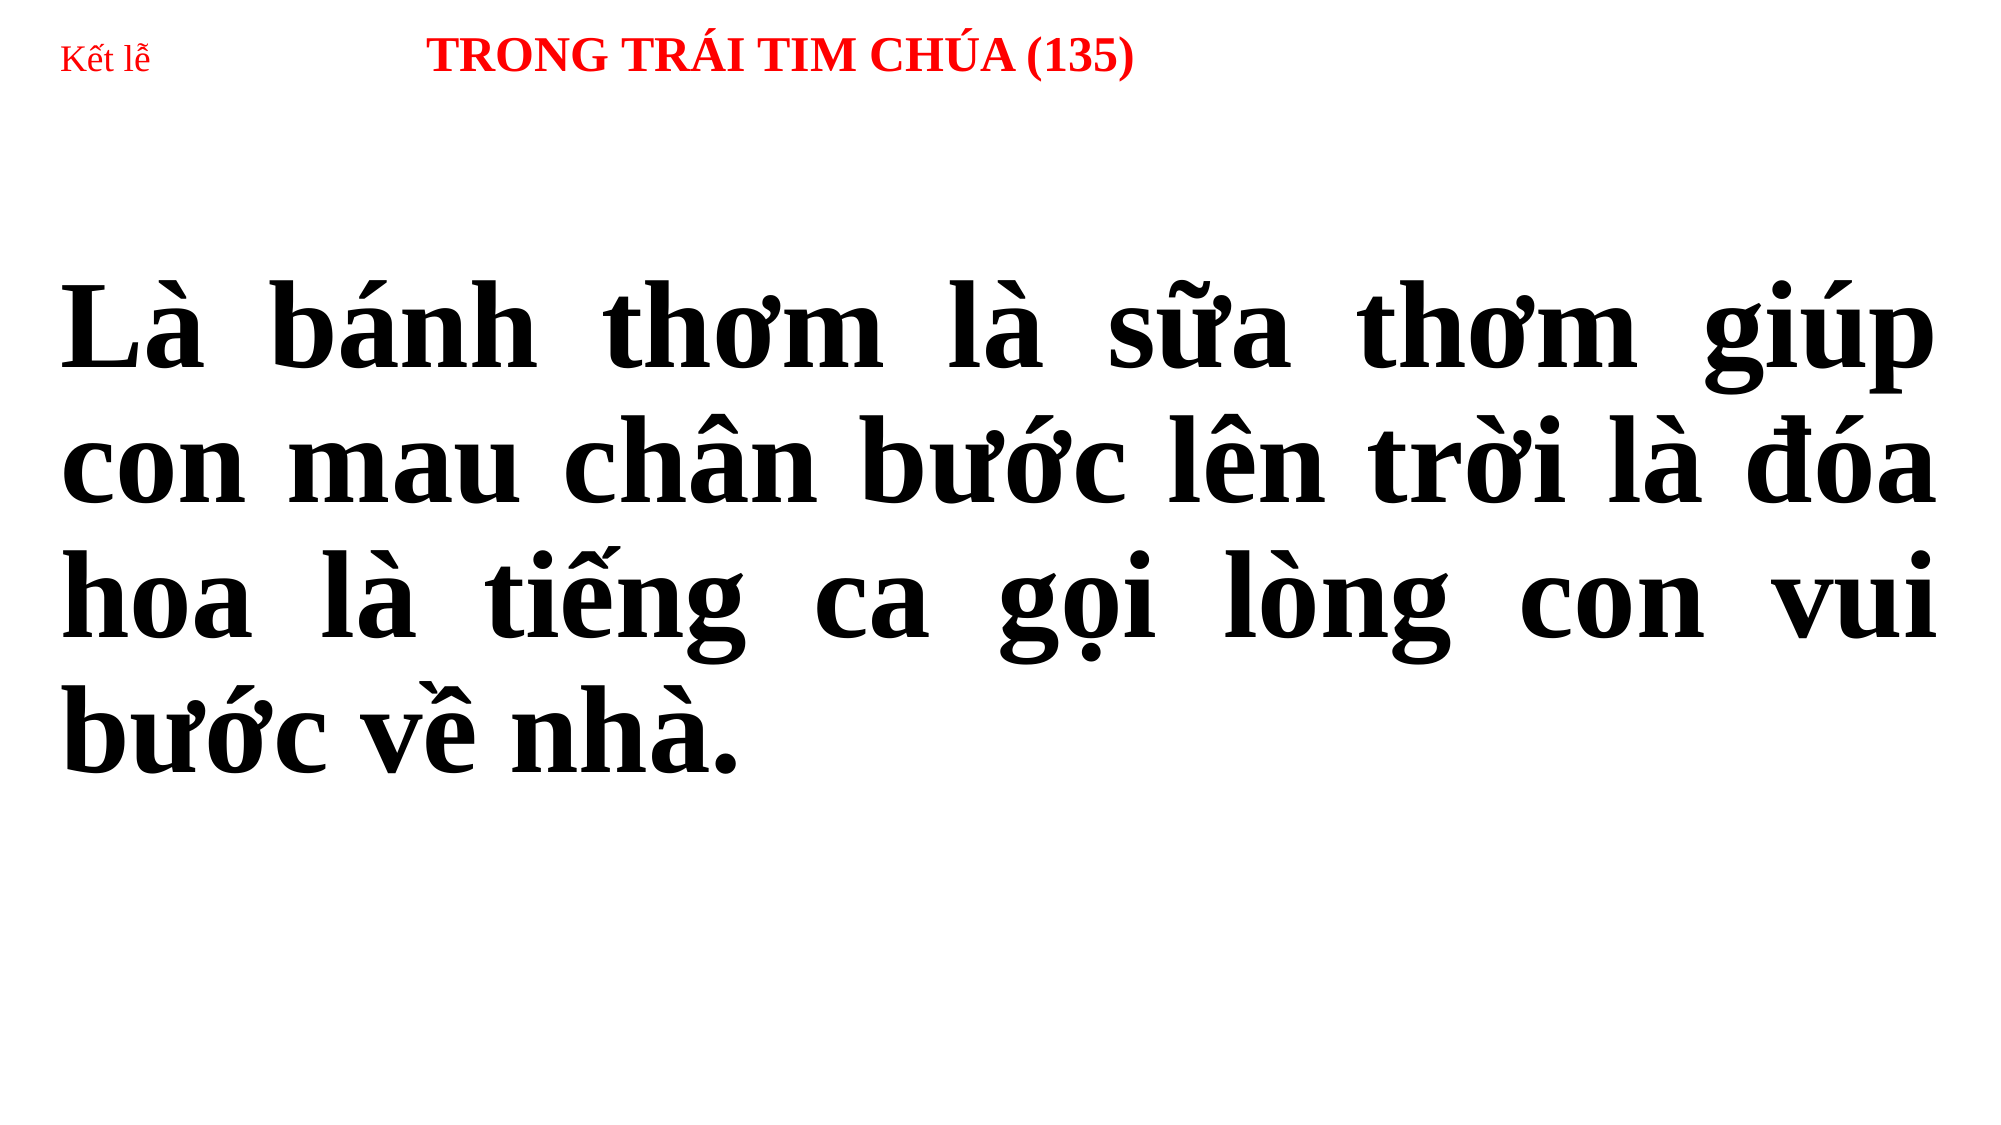

# Kết lễ                             TRONG TRÁI TIM CHÚA (135)
Là bánh thơm là sữa thơm giúp con mau chân bước lên trời là đóa hoa là tiếng ca gọi lòng con vui bước về nhà.